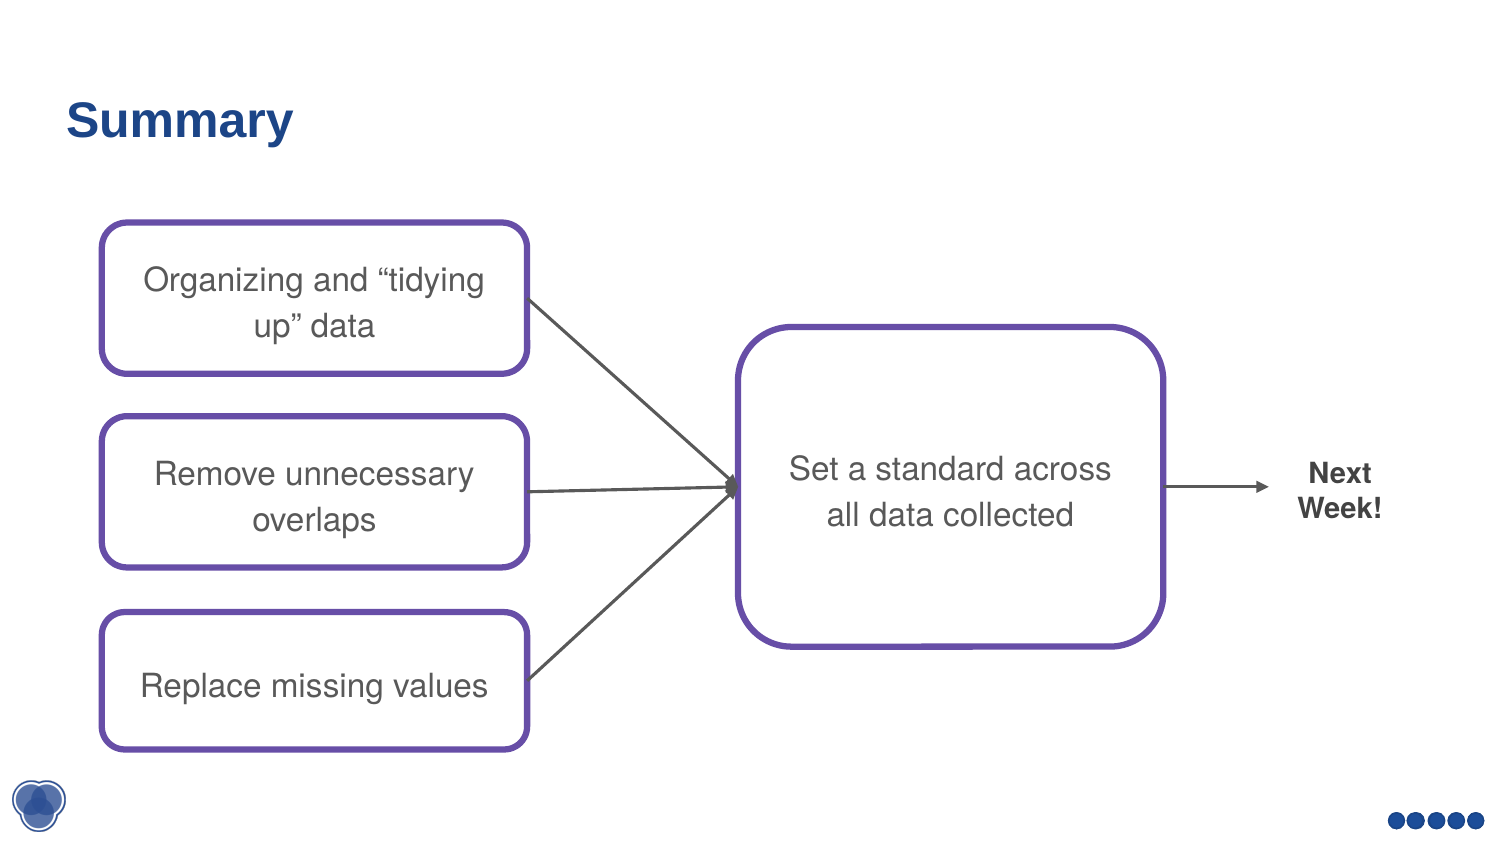

# Summary
Organizing and “tidying up” data
Set a standard across all data collected
Remove unnecessary overlaps
Next Week!
Replace missing values